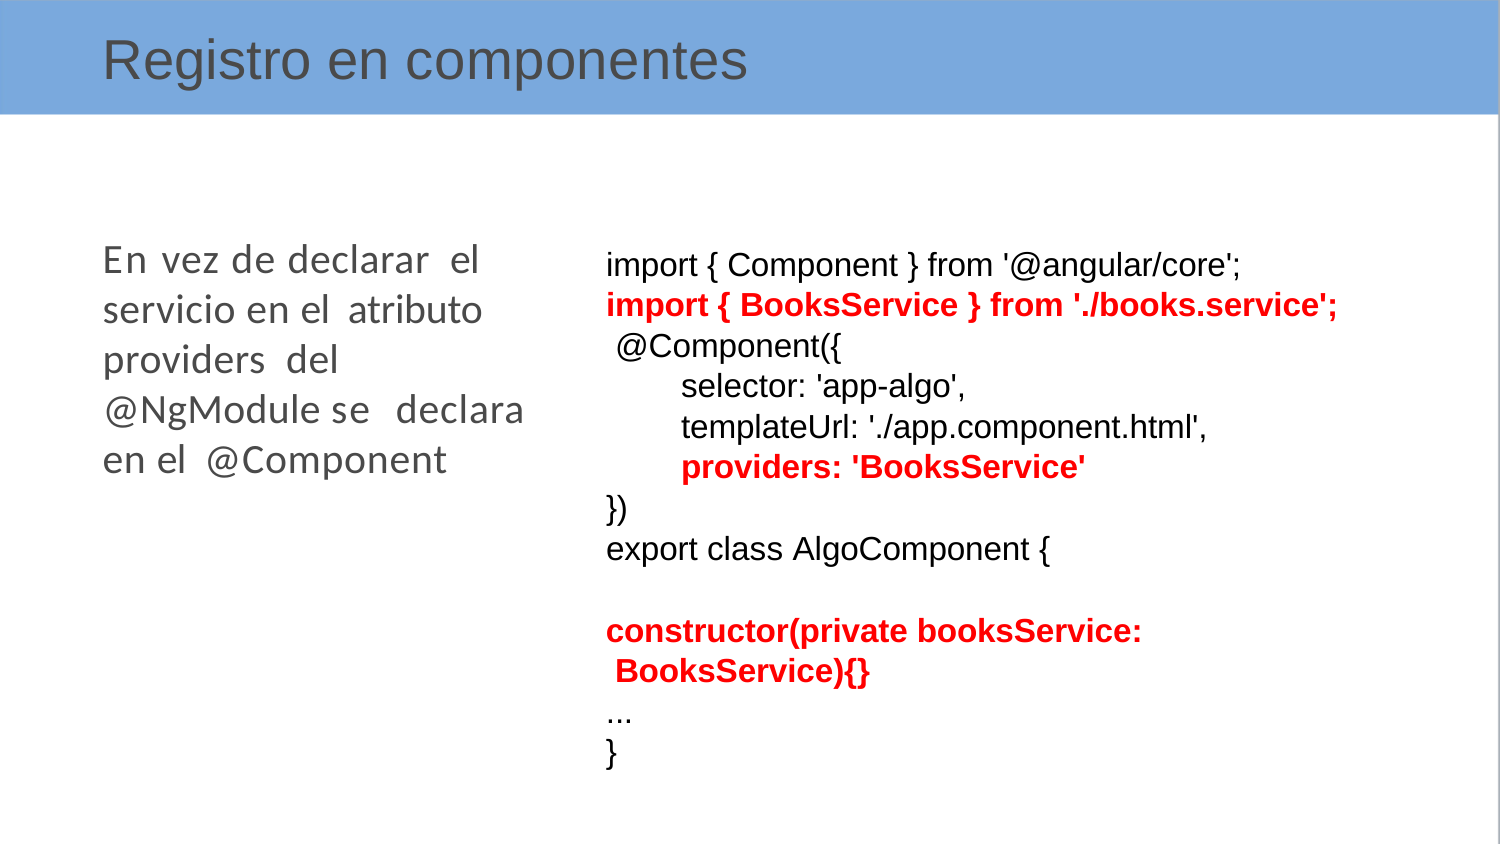

# Registro en componentes
En vez de declarar  el servicio en el  atributo providers  del @NgModule se  declara en el  @Component
import { Component } from '@angular/core';  import { BooksService } from './books.service';  @Component({
selector: 'app-algo',
templateUrl: './app.component.html',
providers: 'BooksService'
})
export class AlgoComponent {
constructor(private booksService:  BooksService){}
...
}